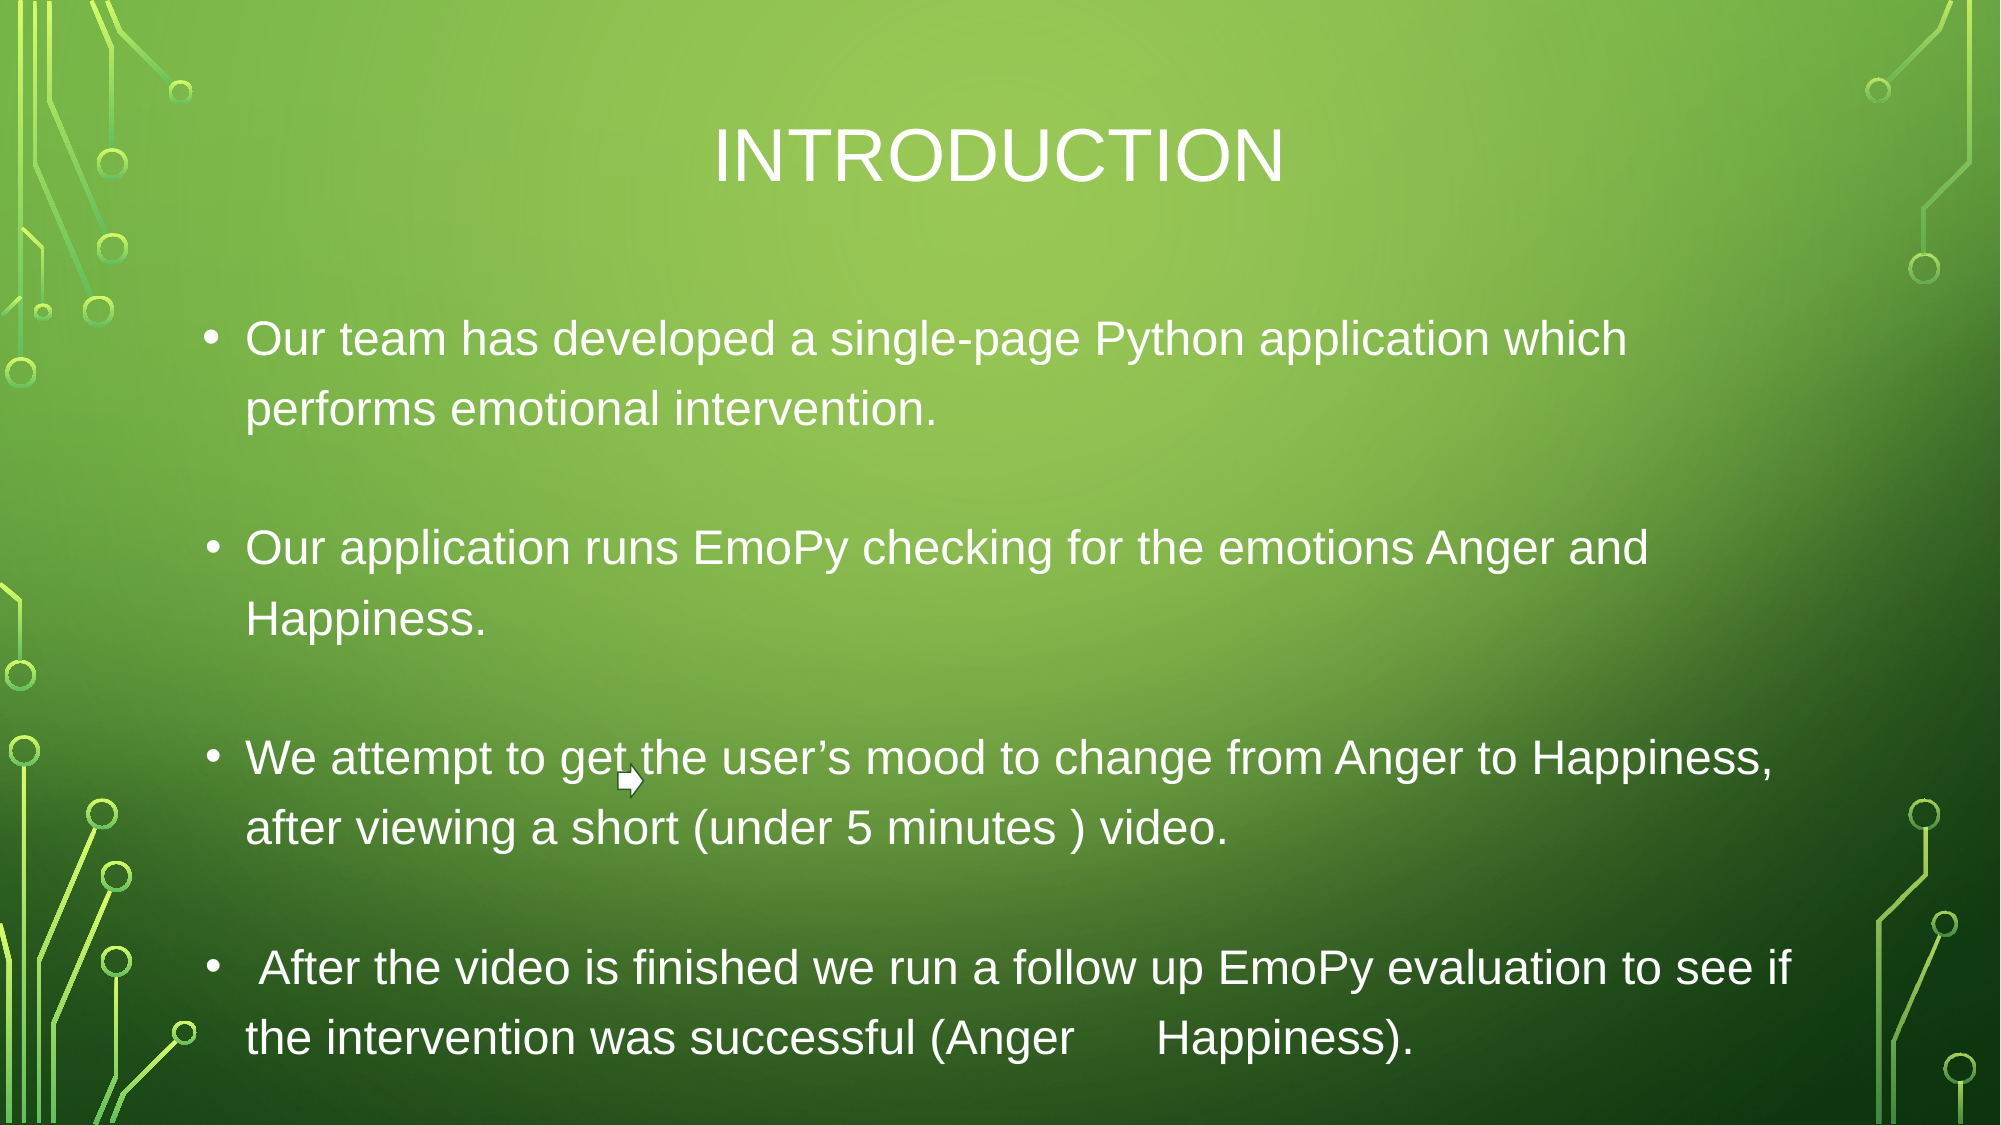

# INTRODUCTION
Our team has developed a single-page Python application which performs emotional intervention.

Our application runs EmoPy checking for the emotions Anger and Happiness.

We attempt to get the user’s mood to change from Anger to Happiness, after viewing a short (under 5 minutes ) video.

 After the video is finished we run a follow up EmoPy evaluation to see if the intervention was successful (Anger      Happiness).